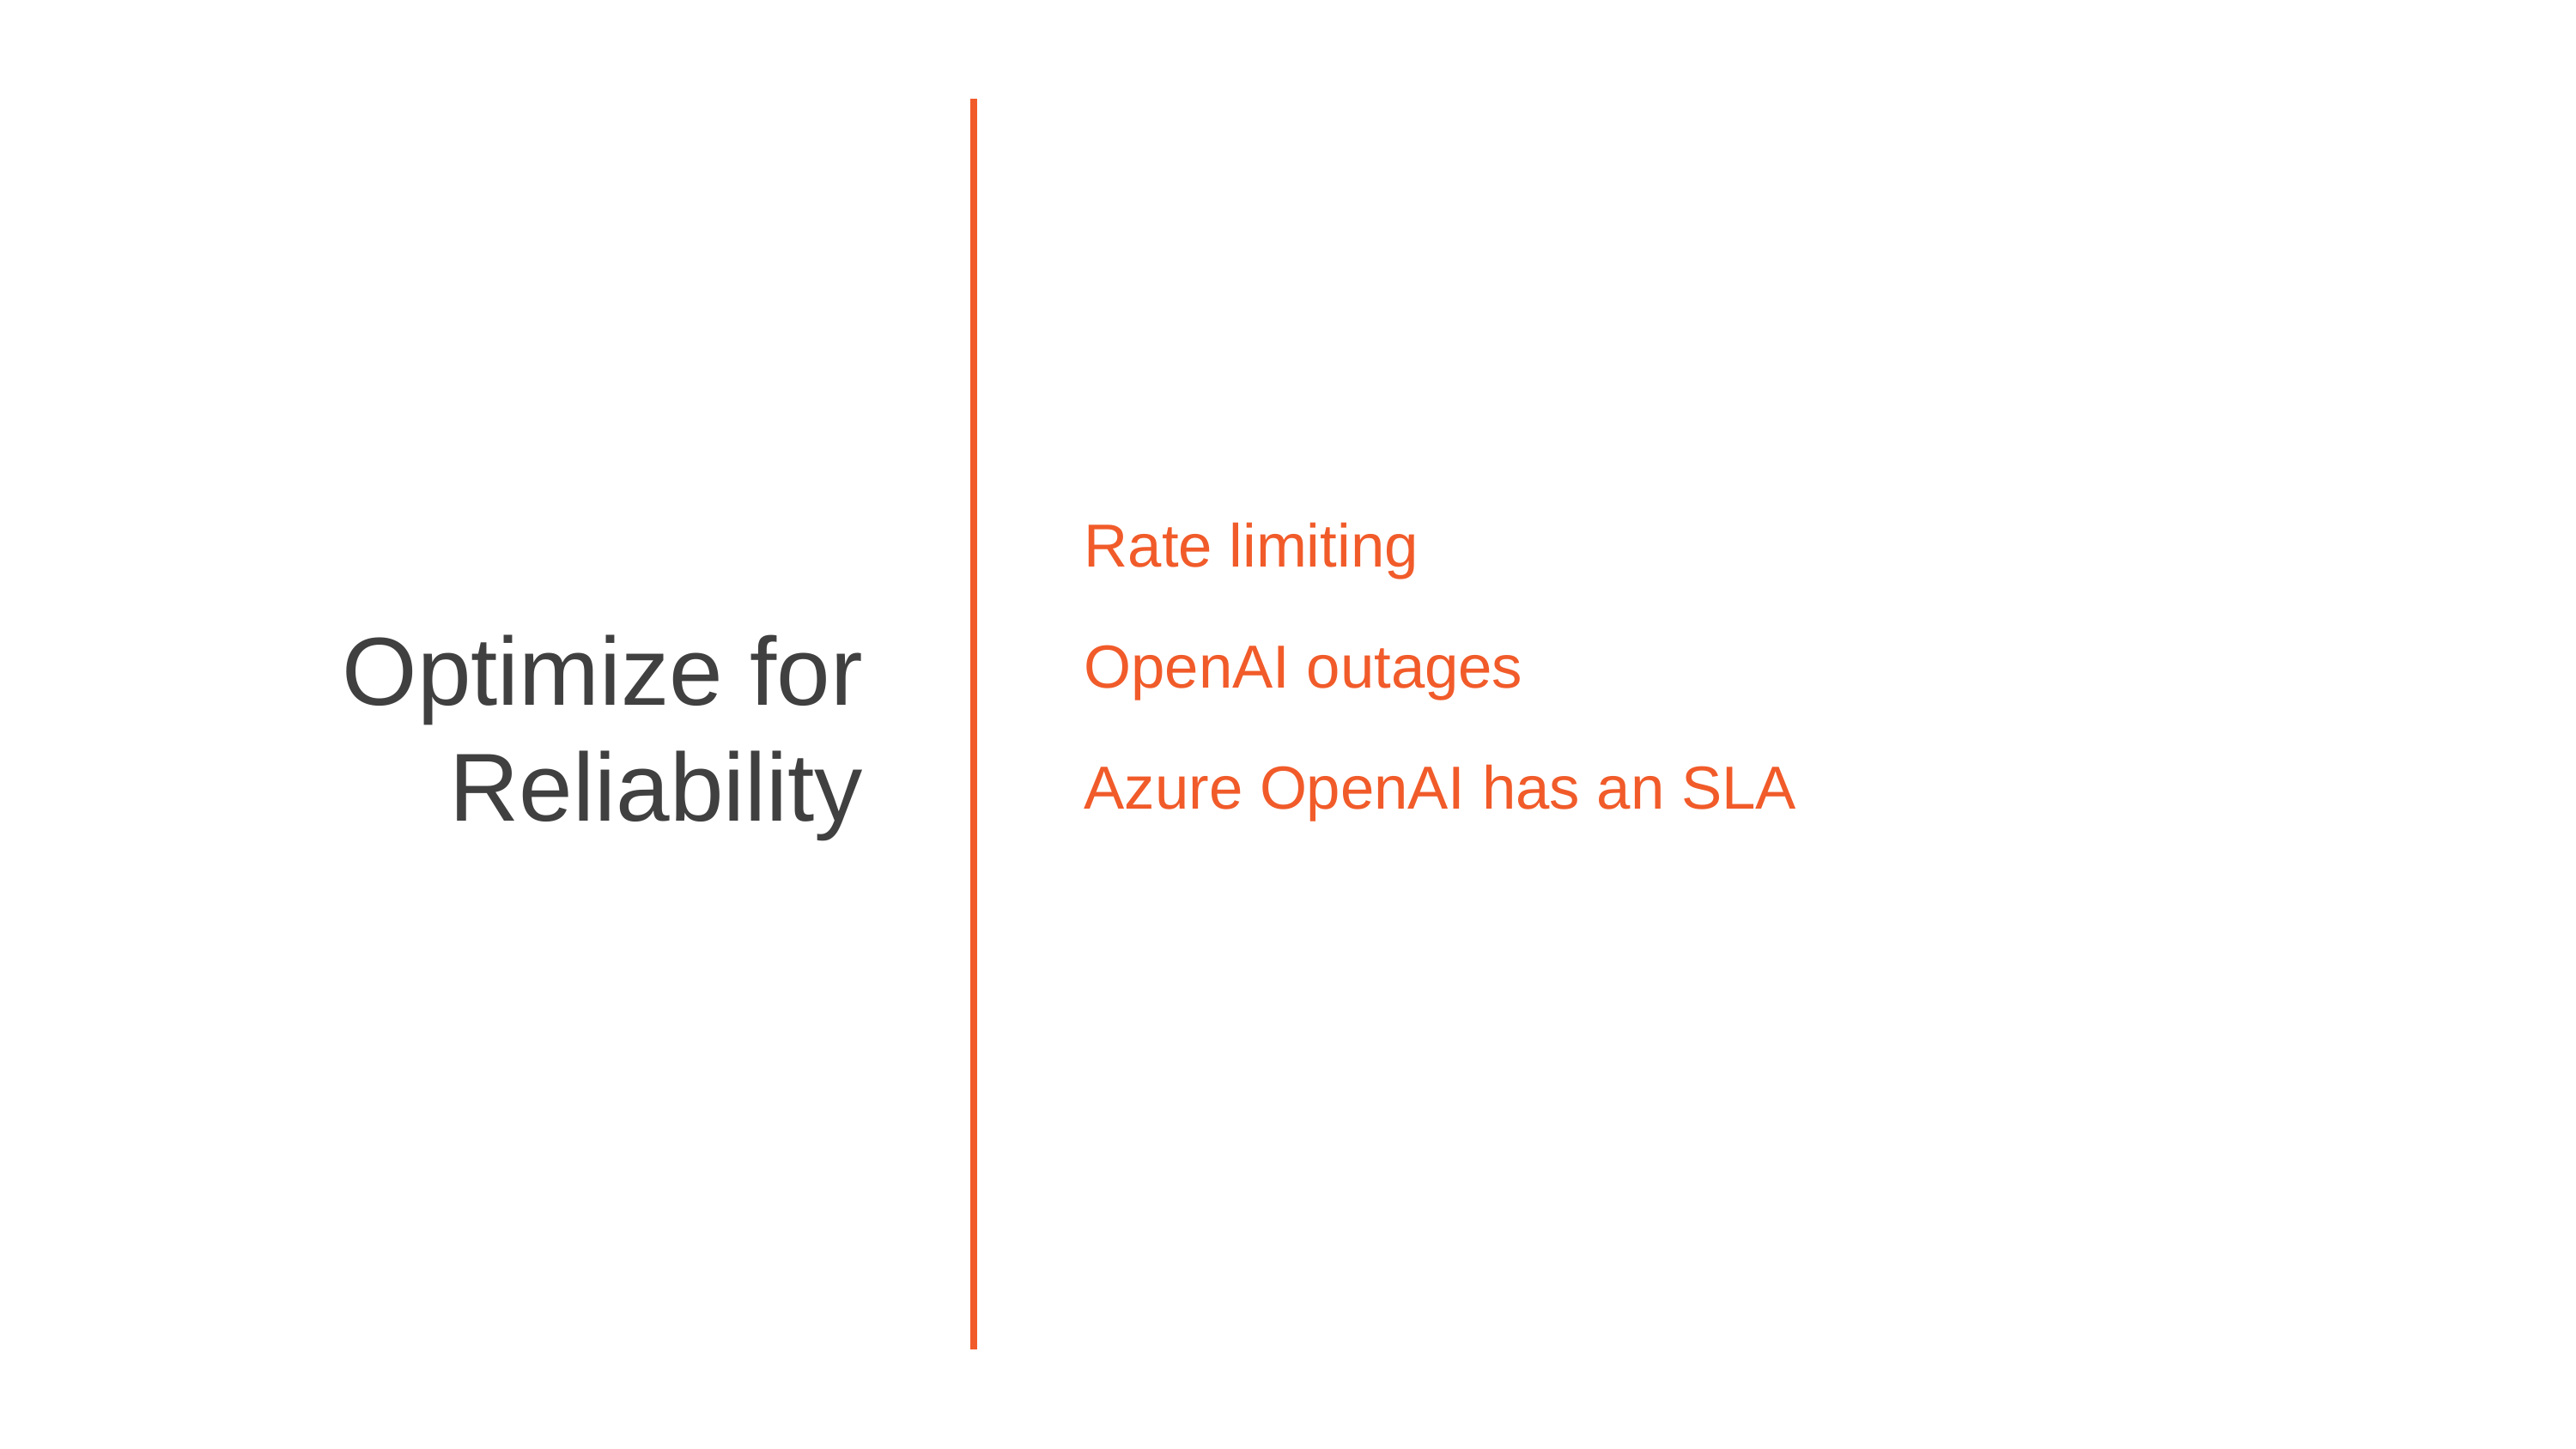

Optimize for Reliability
Rate limiting
OpenAI outages
Azure OpenAI has an SLA